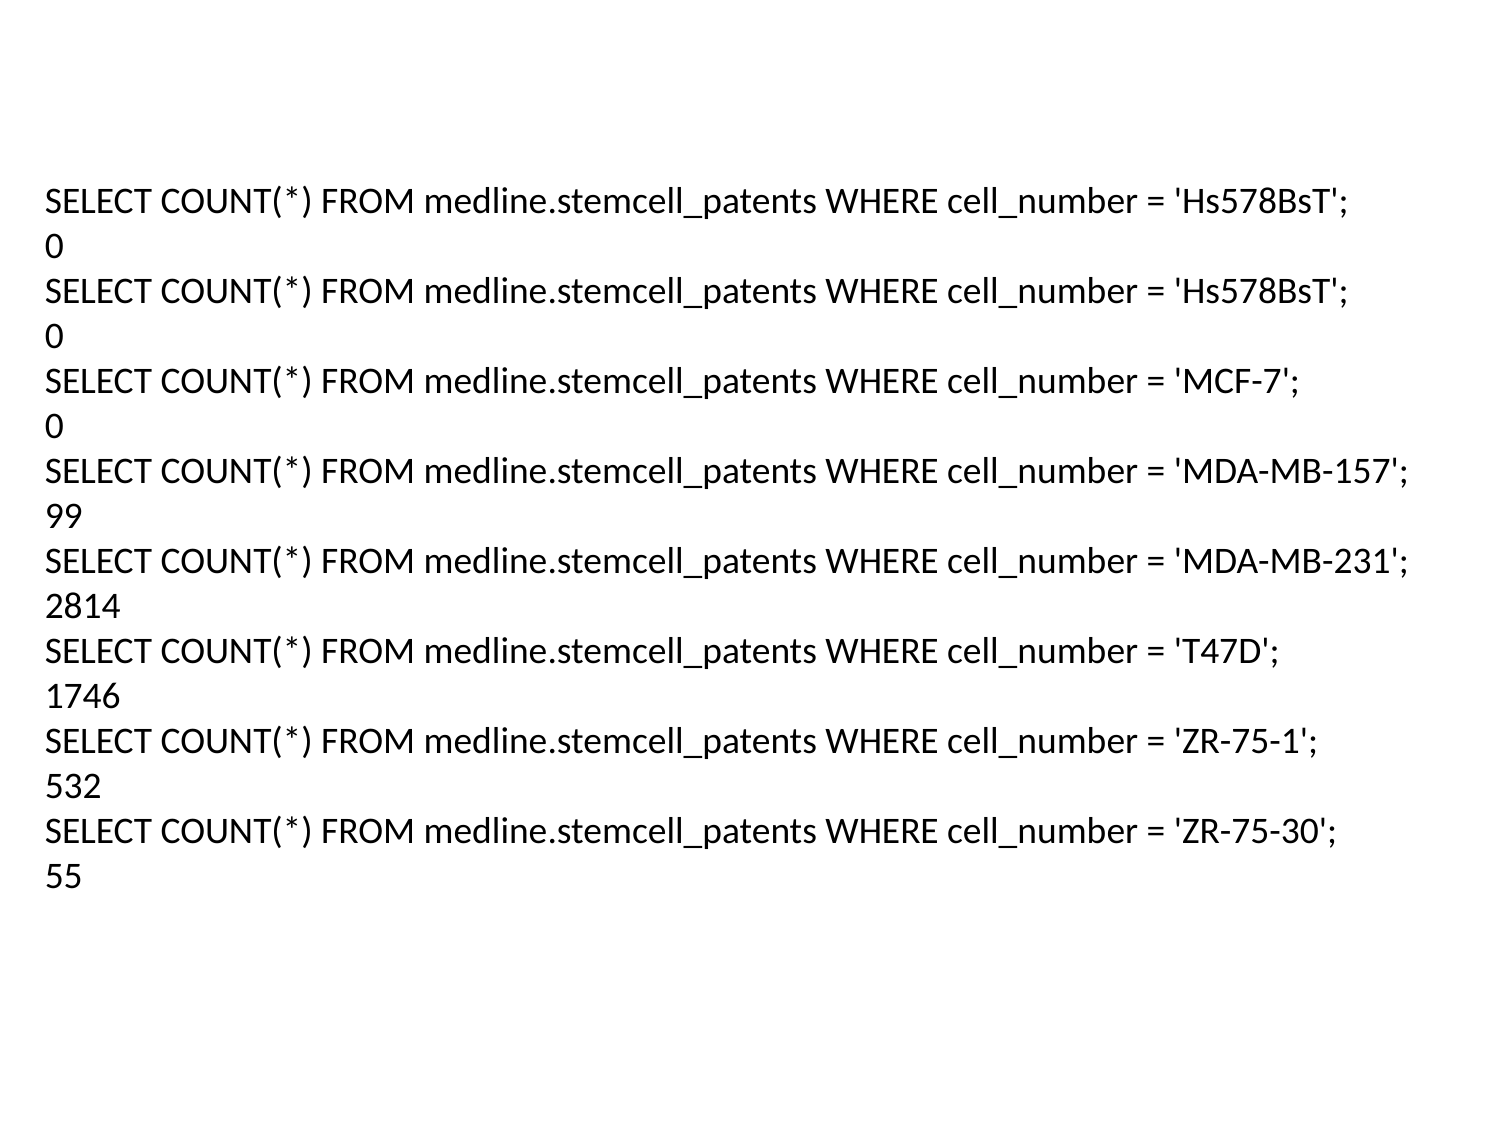

SELECT COUNT(*) FROM medline.stemcell_patents WHERE cell_number = 'Hs578BsT';
0
SELECT COUNT(*) FROM medline.stemcell_patents WHERE cell_number = 'Hs578BsT';
0
SELECT COUNT(*) FROM medline.stemcell_patents WHERE cell_number = 'MCF-7';
0
SELECT COUNT(*) FROM medline.stemcell_patents WHERE cell_number = 'MDA-MB-157';
99
SELECT COUNT(*) FROM medline.stemcell_patents WHERE cell_number = 'MDA-MB-231';
2814
SELECT COUNT(*) FROM medline.stemcell_patents WHERE cell_number = 'T47D';
1746
SELECT COUNT(*) FROM medline.stemcell_patents WHERE cell_number = 'ZR-75-1';
532
SELECT COUNT(*) FROM medline.stemcell_patents WHERE cell_number = 'ZR-75-30';
55